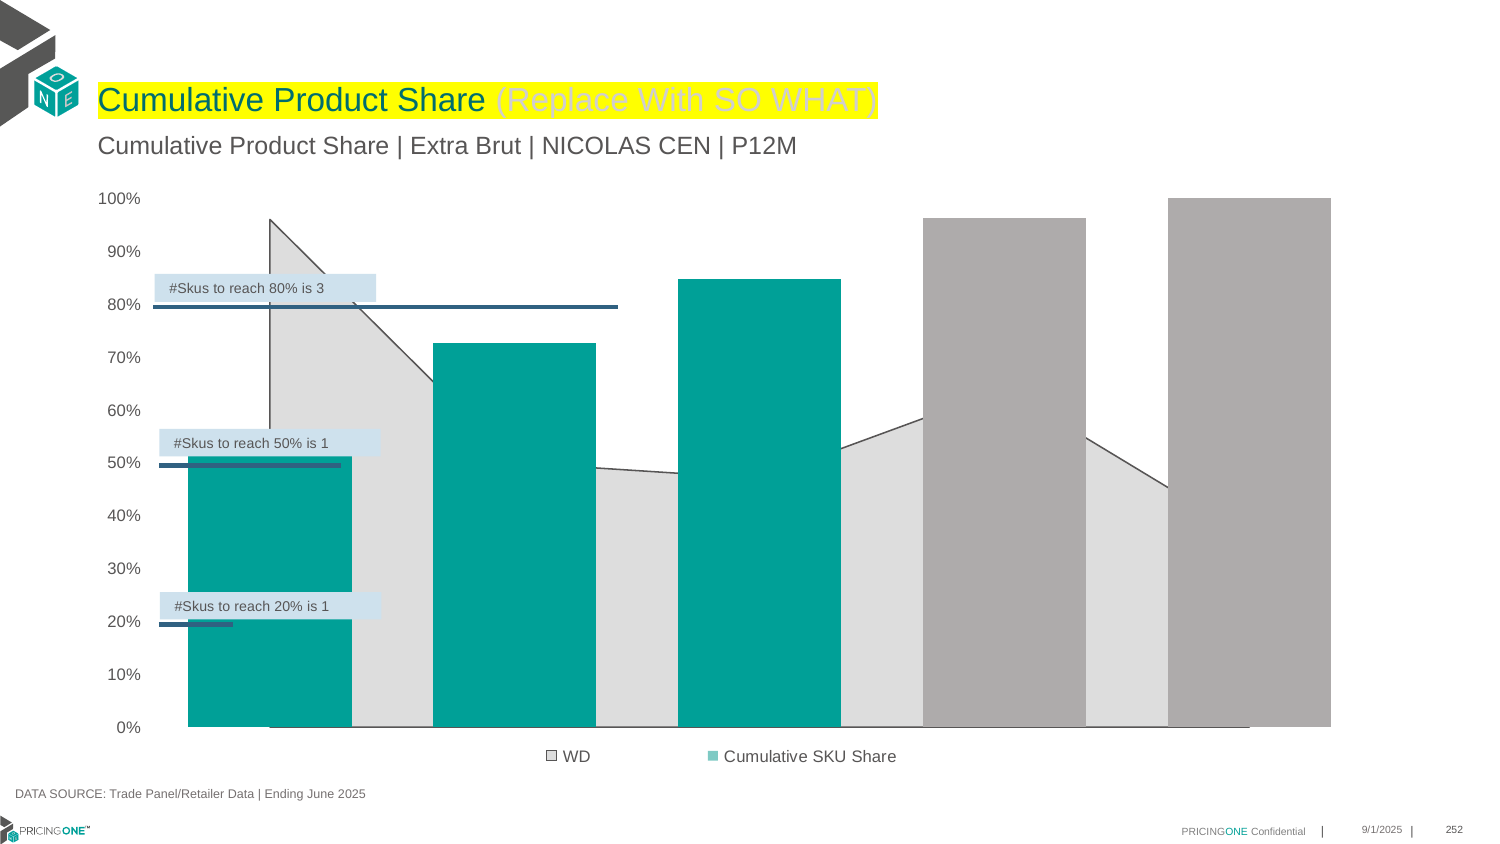

# Cumulative Product Share (Replace With SO WHAT)
Cumulative Product Share | Extra Brut | NICOLAS CEN | P12M

### Chart

| Category | WD | Cumulative SKU Share |
|---|---|---|
| Nicolas Feu | 0.96 | 0.5296150446033915 |
| Moët & Chan | 0.5 | 0.7254681346942056 |
| Moët & Chan | 0.47 | 0.8467411395965603 |
| Nicolas Feu | 0.64 | 0.9636743550590693 |
| Canard Duch | 0.36 | 0.9999999999999999 |
#Skus to reach 80% is 3
#Skus to reach 50% is 1
#Skus to reach 20% is 1
DATA SOURCE: Trade Panel/Retailer Data | Ending June 2025

9/1/2025
252